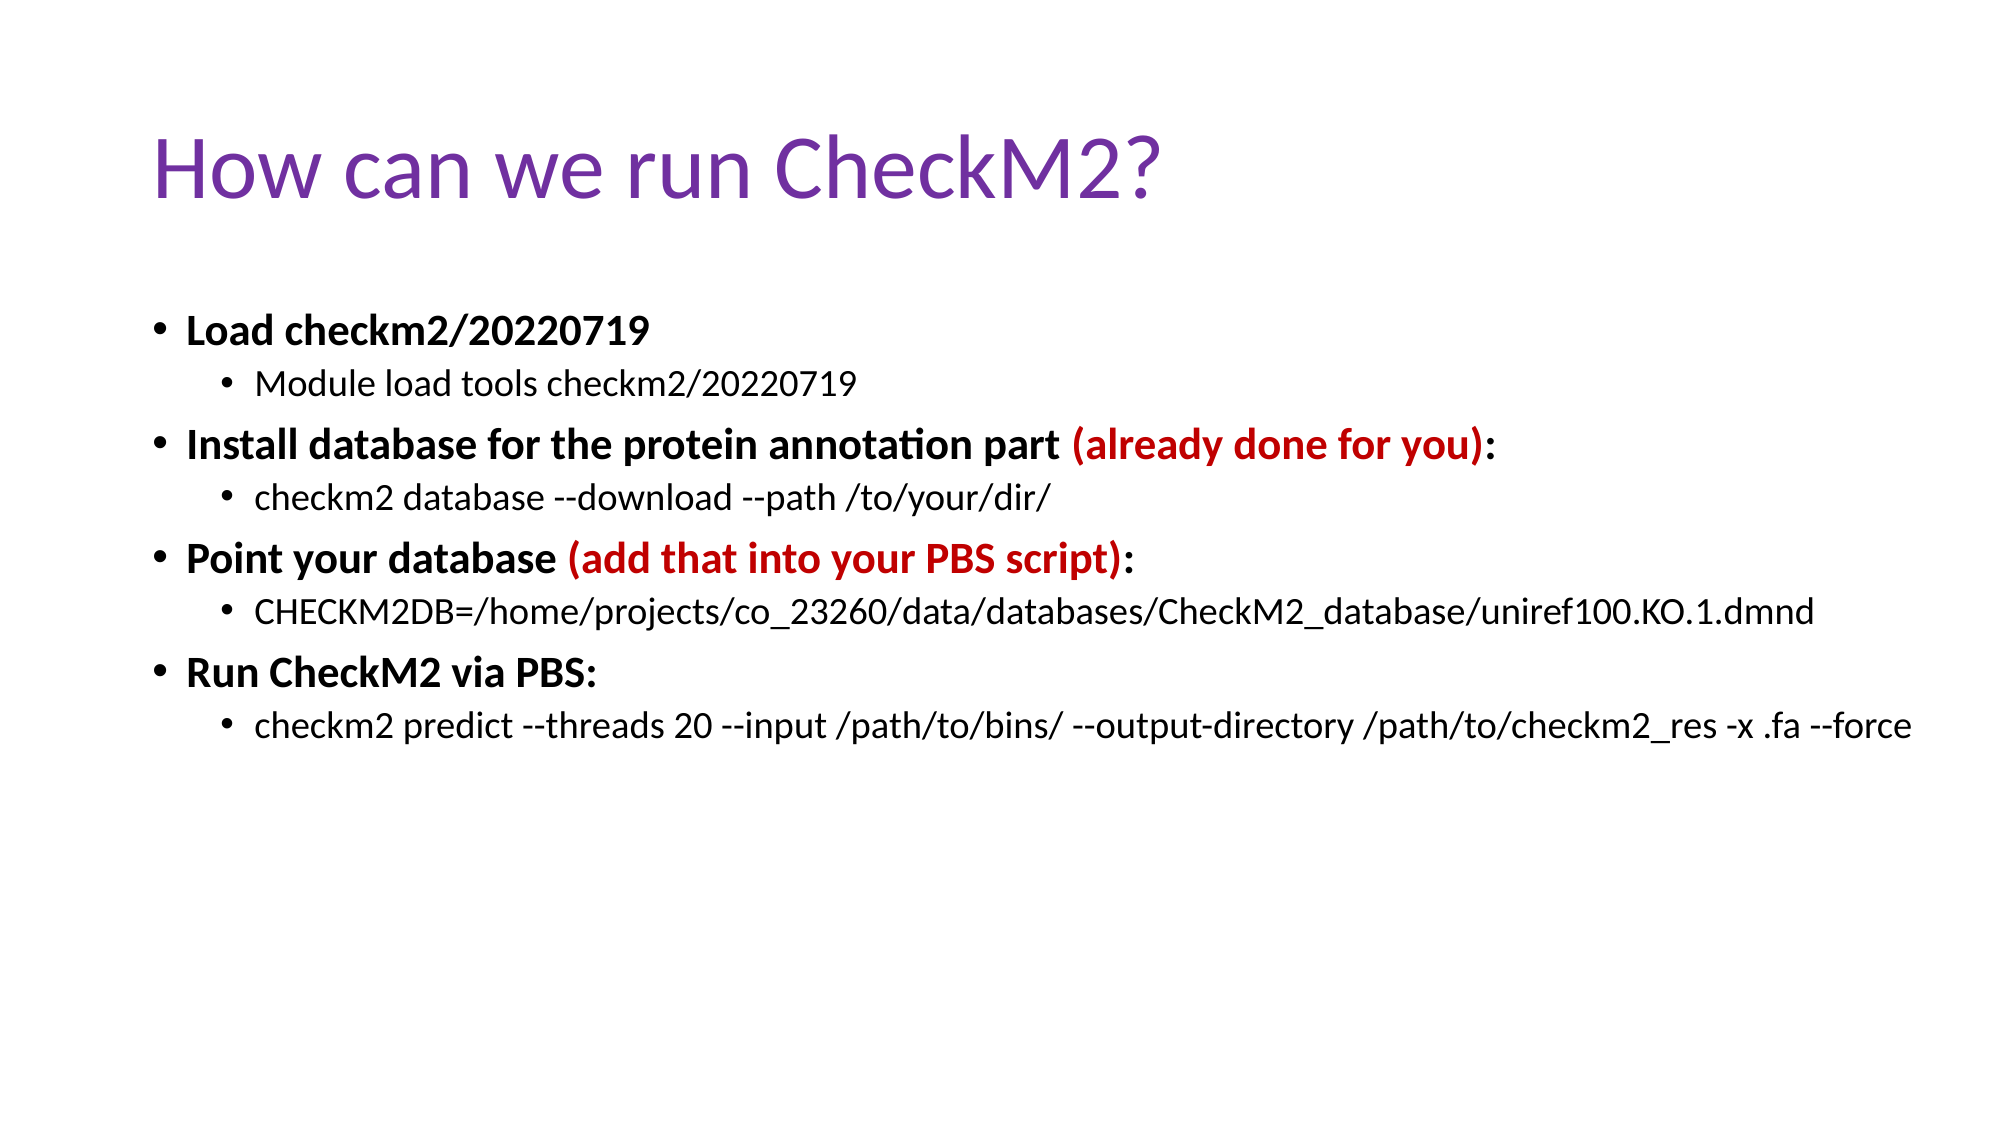

# How can we run CheckM2?
Load checkm2/20220719
Module load tools checkm2/20220719
Install database for the protein annotation part (already done for you):
checkm2 database --download --path /to/your/dir/
Point your database (add that into your PBS script):
CHECKM2DB=/home/projects/co_23260/data/databases/CheckM2_database/uniref100.KO.1.dmnd
Run CheckM2 via PBS:
checkm2 predict --threads 20 --input /path/to/bins/ --output-directory /path/to/checkm2_res -x .fa --force